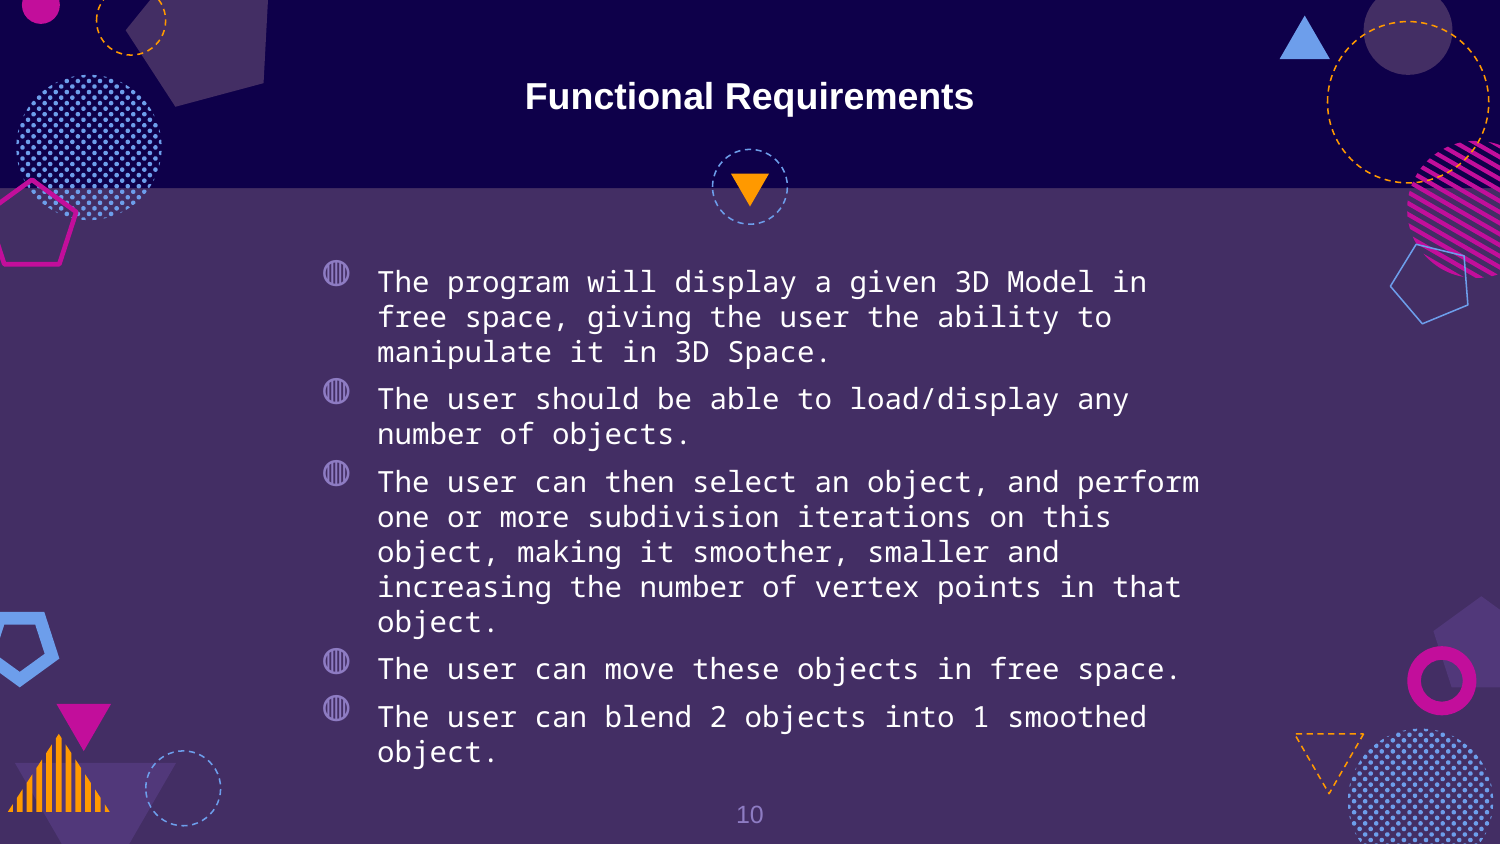

# Functional Requirements
The program will display a given 3D Model in free space, giving the user the ability to manipulate it in 3D Space.
The user should be able to load/display any number of objects.
The user can then select an object, and perform one or more subdivision iterations on this object, making it smoother, smaller and increasing the number of vertex points in that object.
The user can move these objects in free space.
The user can blend 2 objects into 1 smoothed object.
10